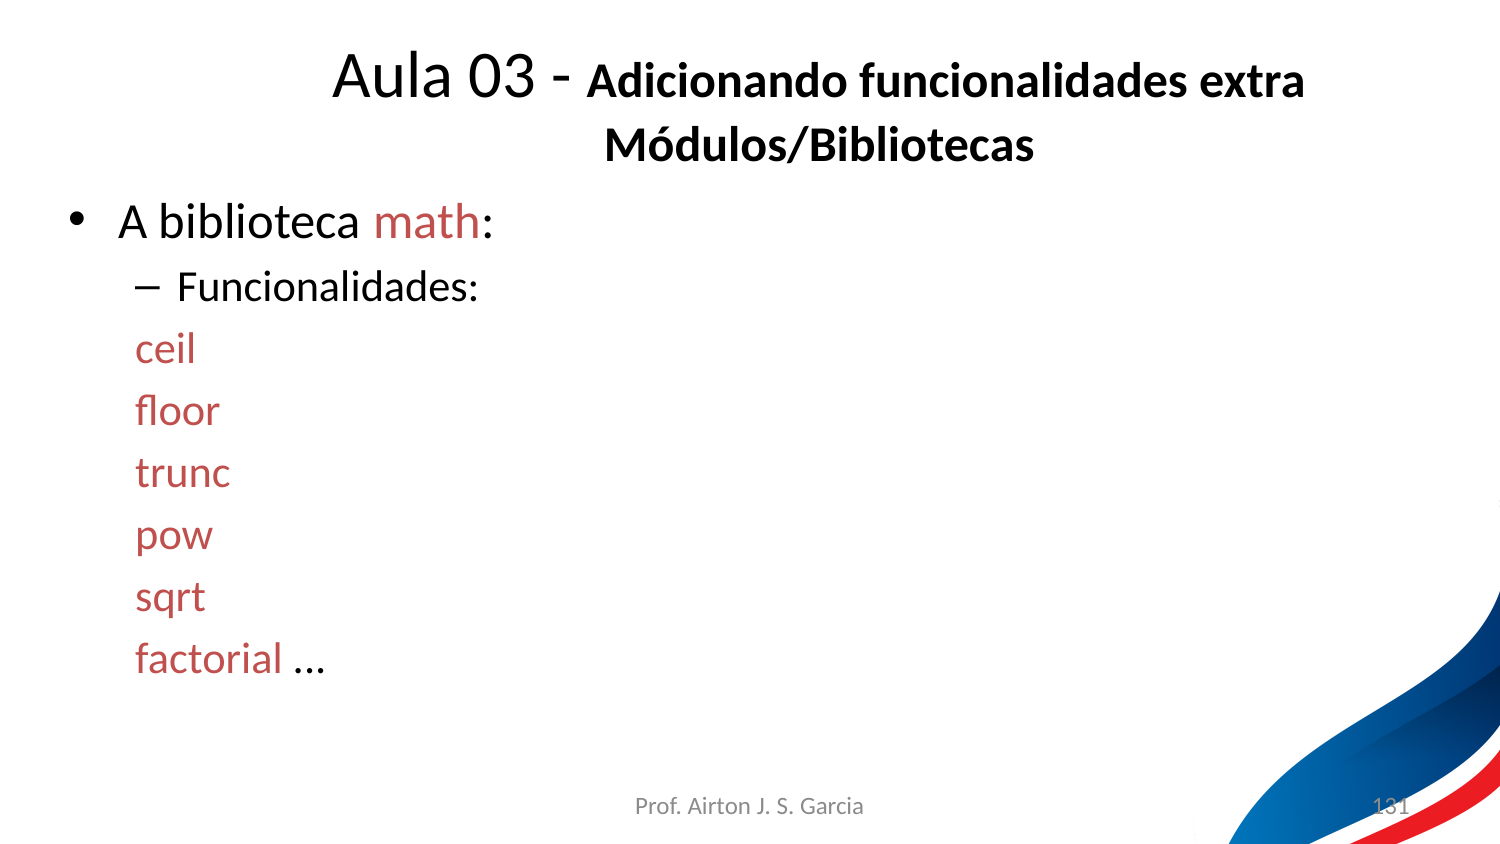

Aula 03 - Adicionando funcionalidades extra
Módulos/Bibliotecas
A biblioteca math:
Funcionalidades:
	ceil
	floor
	trunc
	pow
	sqrt
	factorial ...

Prof. Airton J. S. Garcia
131